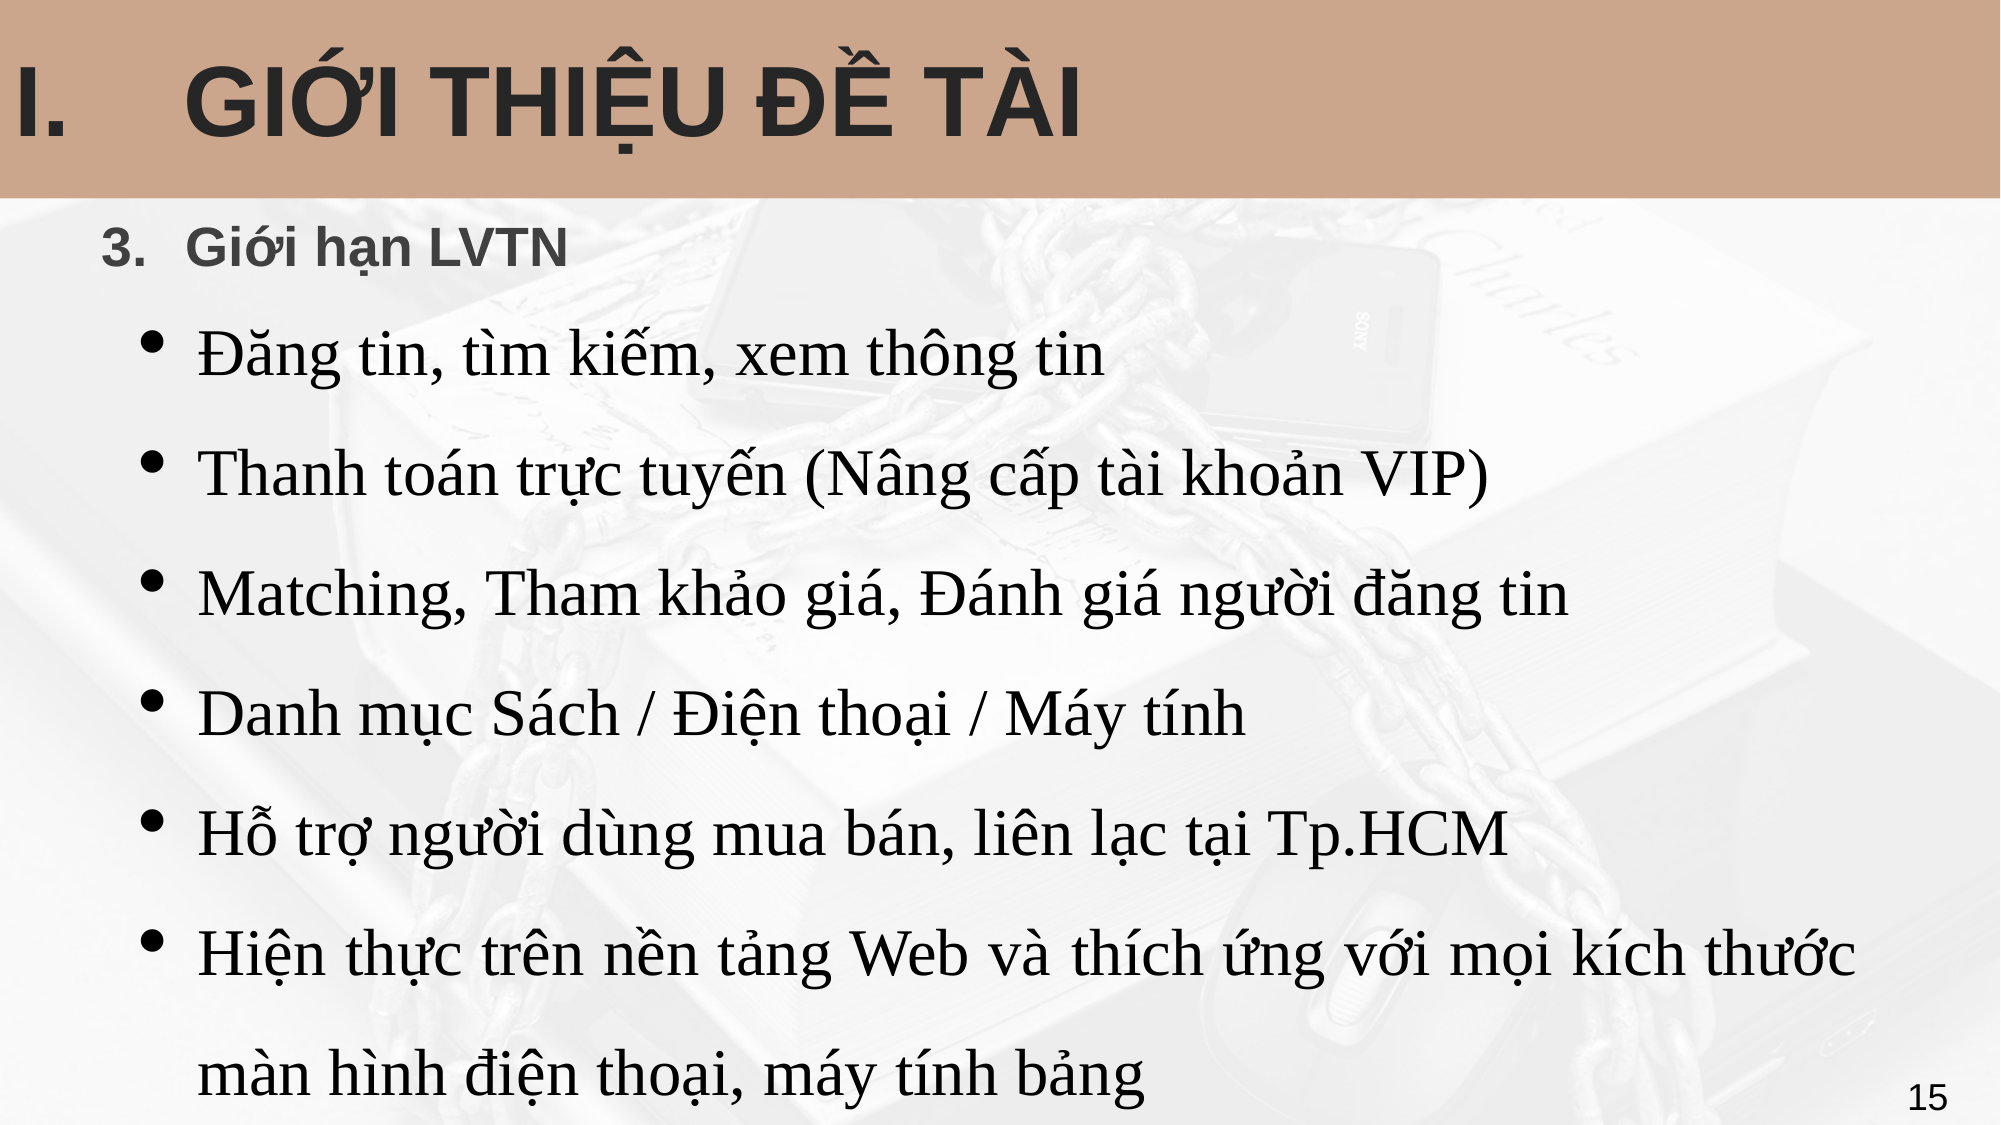

# GIỚI THIỆU ĐỀ TÀI
Giới hạn LVTN
Đăng tin, tìm kiếm, xem thông tin
Thanh toán trực tuyến (Nâng cấp tài khoản VIP)
Matching, Tham khảo giá, Đánh giá người đăng tin
Danh mục Sách / Điện thoại / Máy tính
Hỗ trợ người dùng mua bán, liên lạc tại Tp.HCM
Hiện thực trên nền tảng Web và thích ứng với mọi kích thước màn hình điện thoại, máy tính bảng
15